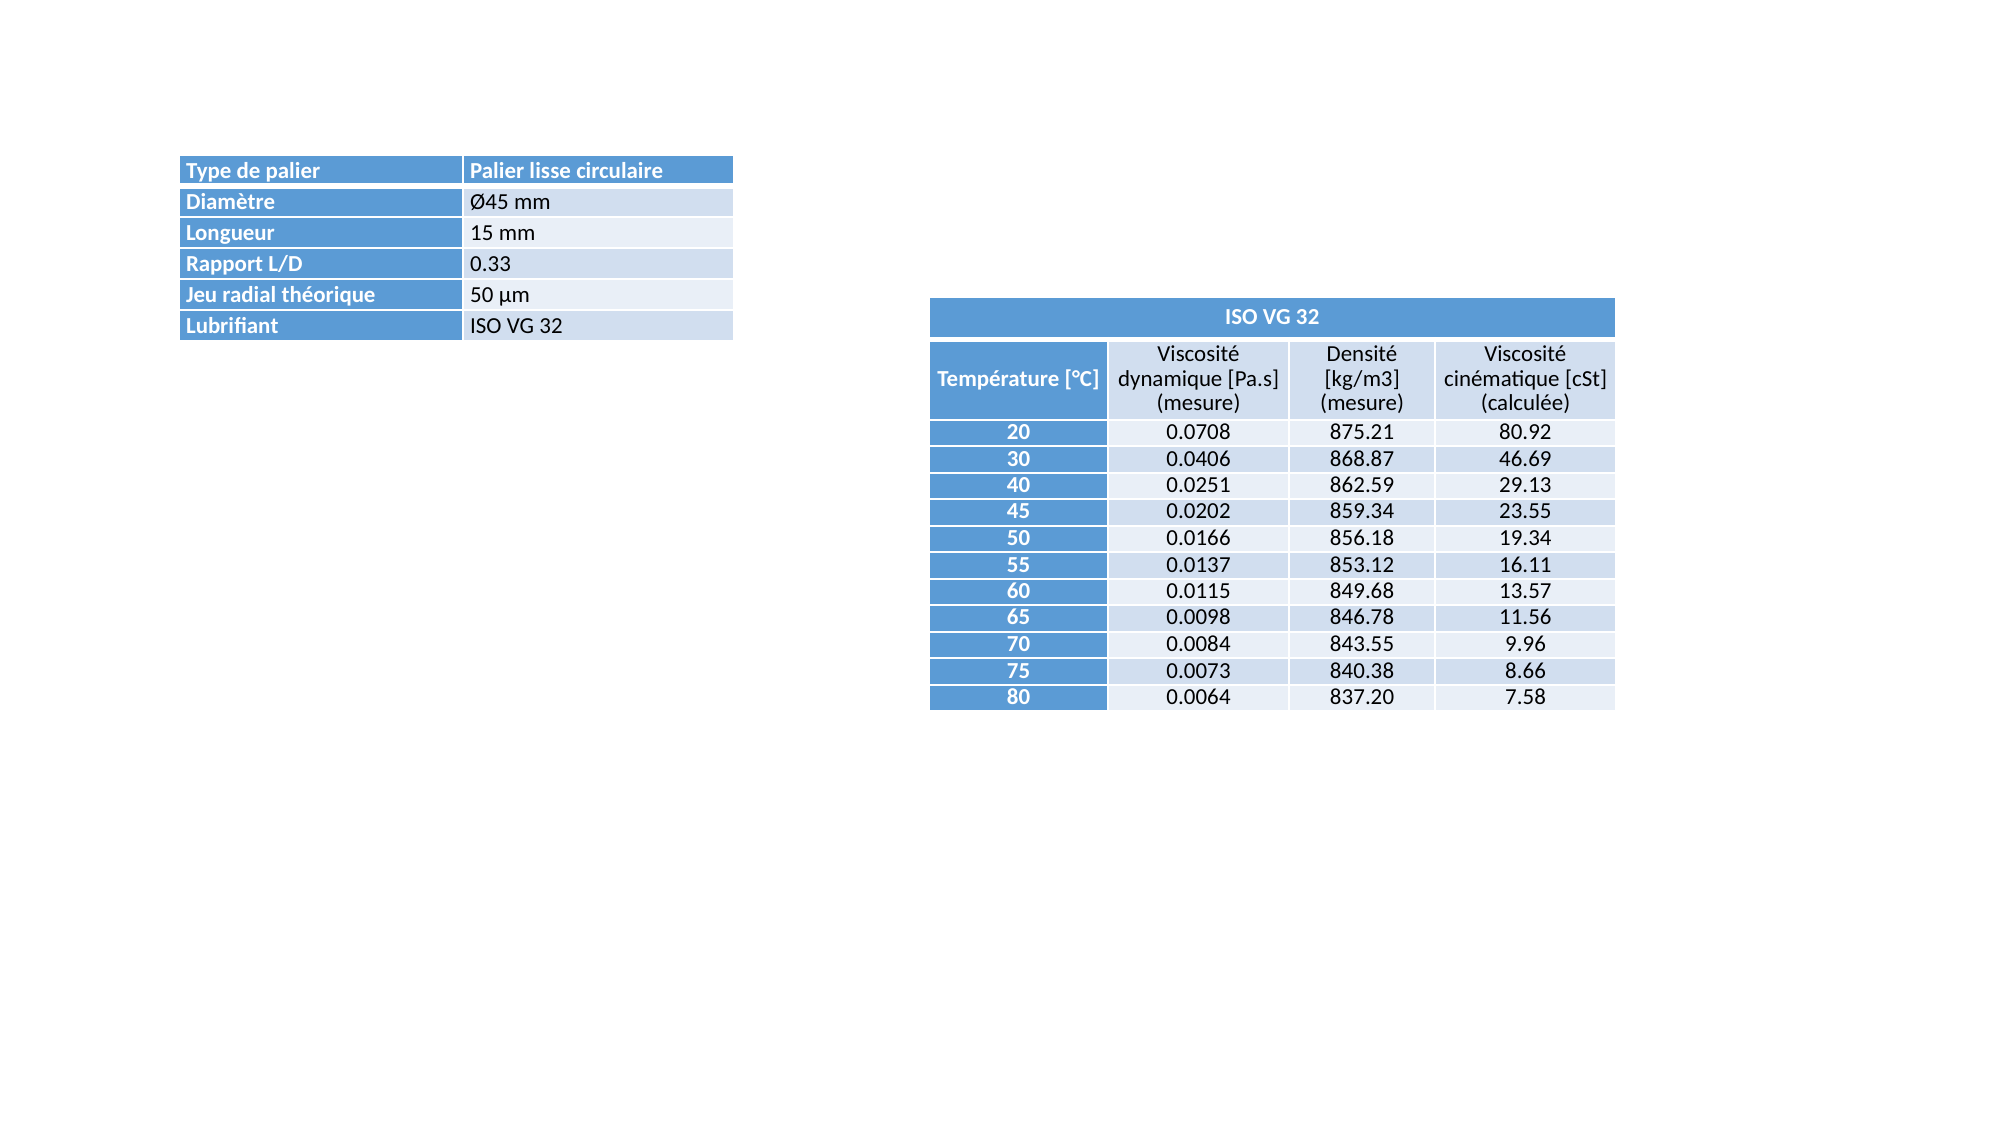

| Type de palier | Palier lisse circulaire |
| --- | --- |
| Diamètre | Ø45 mm |
| Longueur | 15 mm |
| Rapport L/D | 0.33 |
| Jeu radial théorique | 50 µm |
| Lubrifiant | ISO VG 32 |
| ISO VG 32 |  |  |  |
| --- | --- | --- | --- |
| Température [°C] | Viscosité dynamique [Pa.s] (mesure) | Densité [kg/m3] (mesure) | Viscosité cinématique [cSt] (calculée) |
| 20 | 0.0708 | 875.21 | 80.92 |
| 30 | 0.0406 | 868.87 | 46.69 |
| 40 | 0.0251 | 862.59 | 29.13 |
| 45 | 0.0202 | 859.34 | 23.55 |
| 50 | 0.0166 | 856.18 | 19.34 |
| 55 | 0.0137 | 853.12 | 16.11 |
| 60 | 0.0115 | 849.68 | 13.57 |
| 65 | 0.0098 | 846.78 | 11.56 |
| 70 | 0.0084 | 843.55 | 9.96 |
| 75 | 0.0073 | 840.38 | 8.66 |
| 80 | 0.0064 | 837.20 | 7.58 |